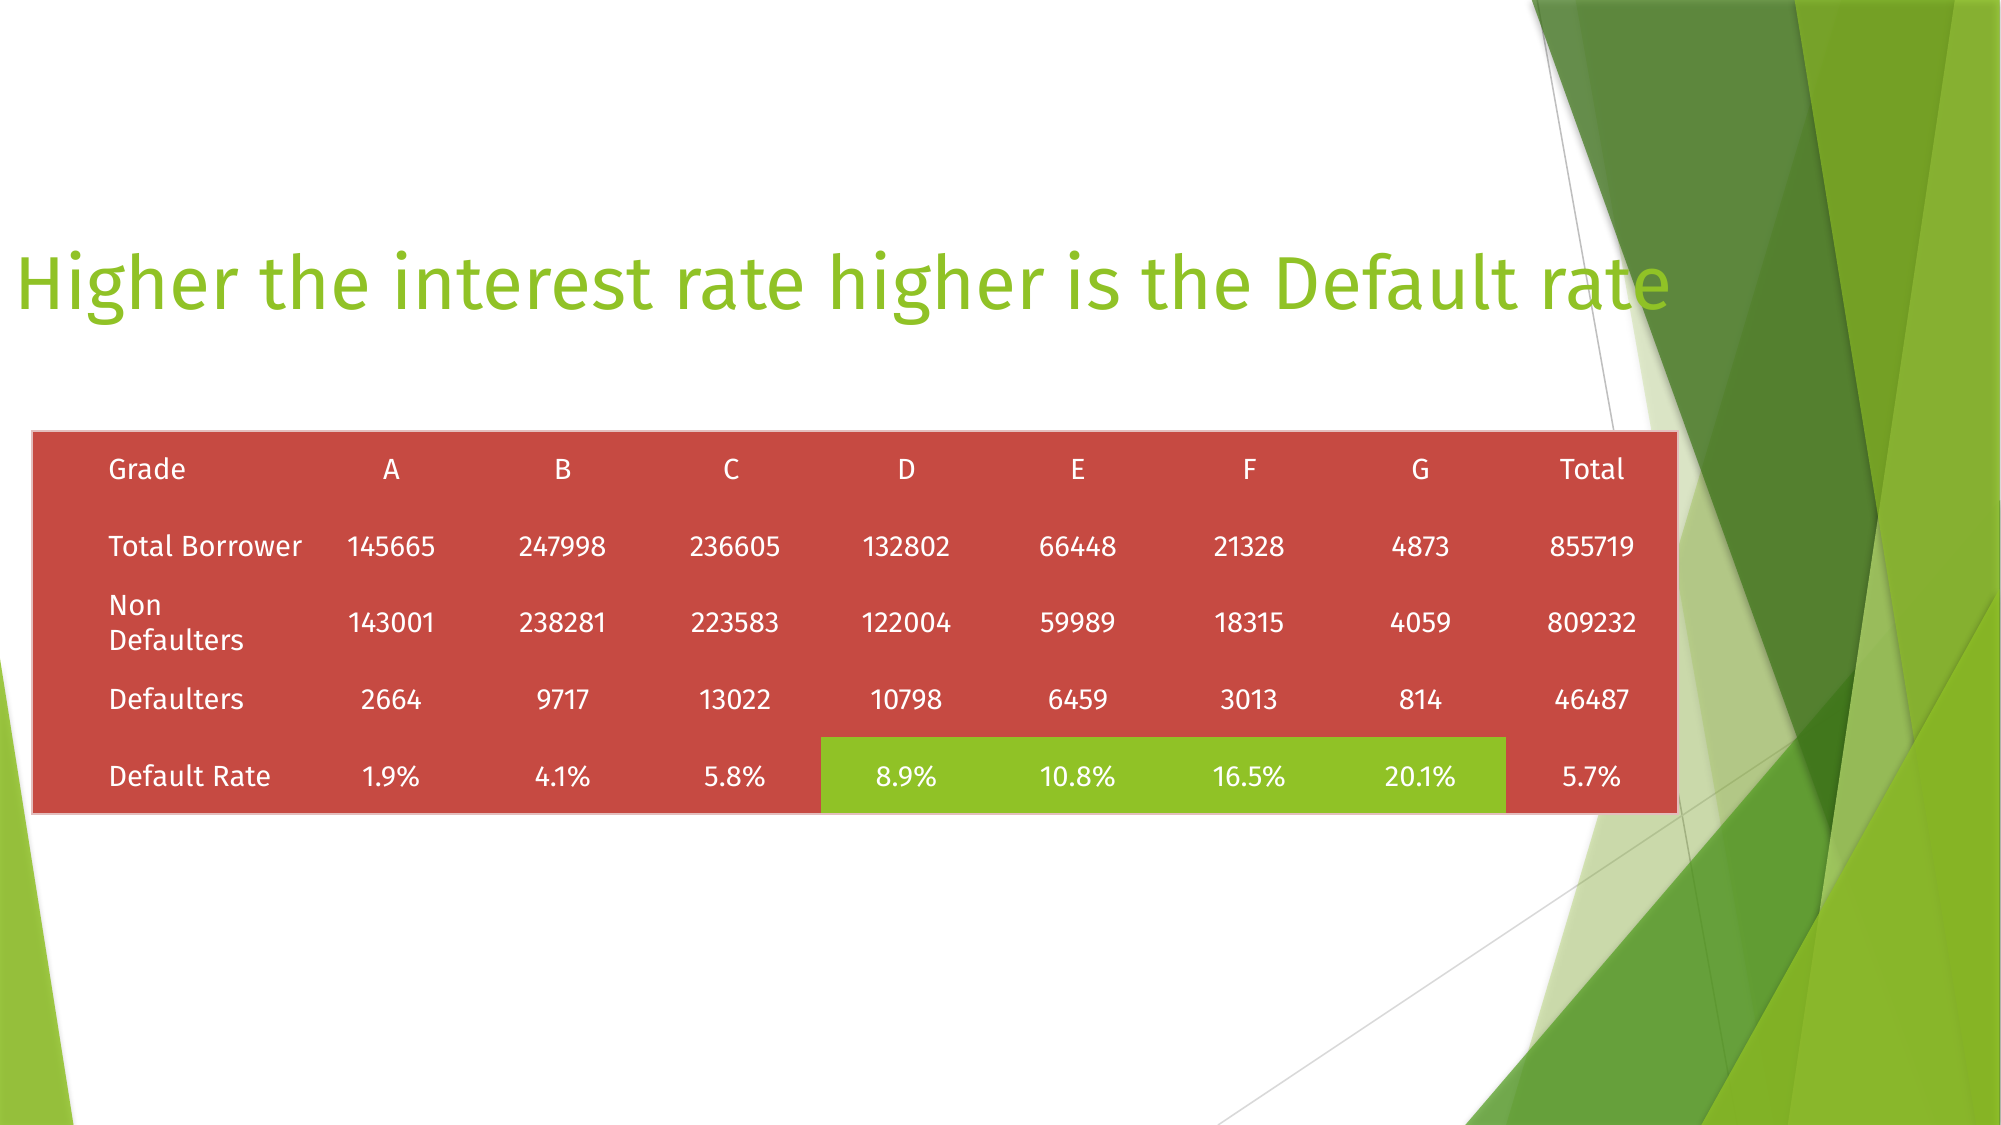

Higher the interest rate higher is the Default rate
| Grade | A | B | C | D | E | F | G | Total |
| --- | --- | --- | --- | --- | --- | --- | --- | --- |
| Total Borrower | 145665 | 247998 | 236605 | 132802 | 66448 | 21328 | 4873 | 855719 |
| Non Defaulters | 143001 | 238281 | 223583 | 122004 | 59989 | 18315 | 4059 | 809232 |
| Defaulters | 2664 | 9717 | 13022 | 10798 | 6459 | 3013 | 814 | 46487 |
| Default Rate | 1.9% | 4.1% | 5.8% | 8.9% | 10.8% | 16.5% | 20.1% | 5.7% |